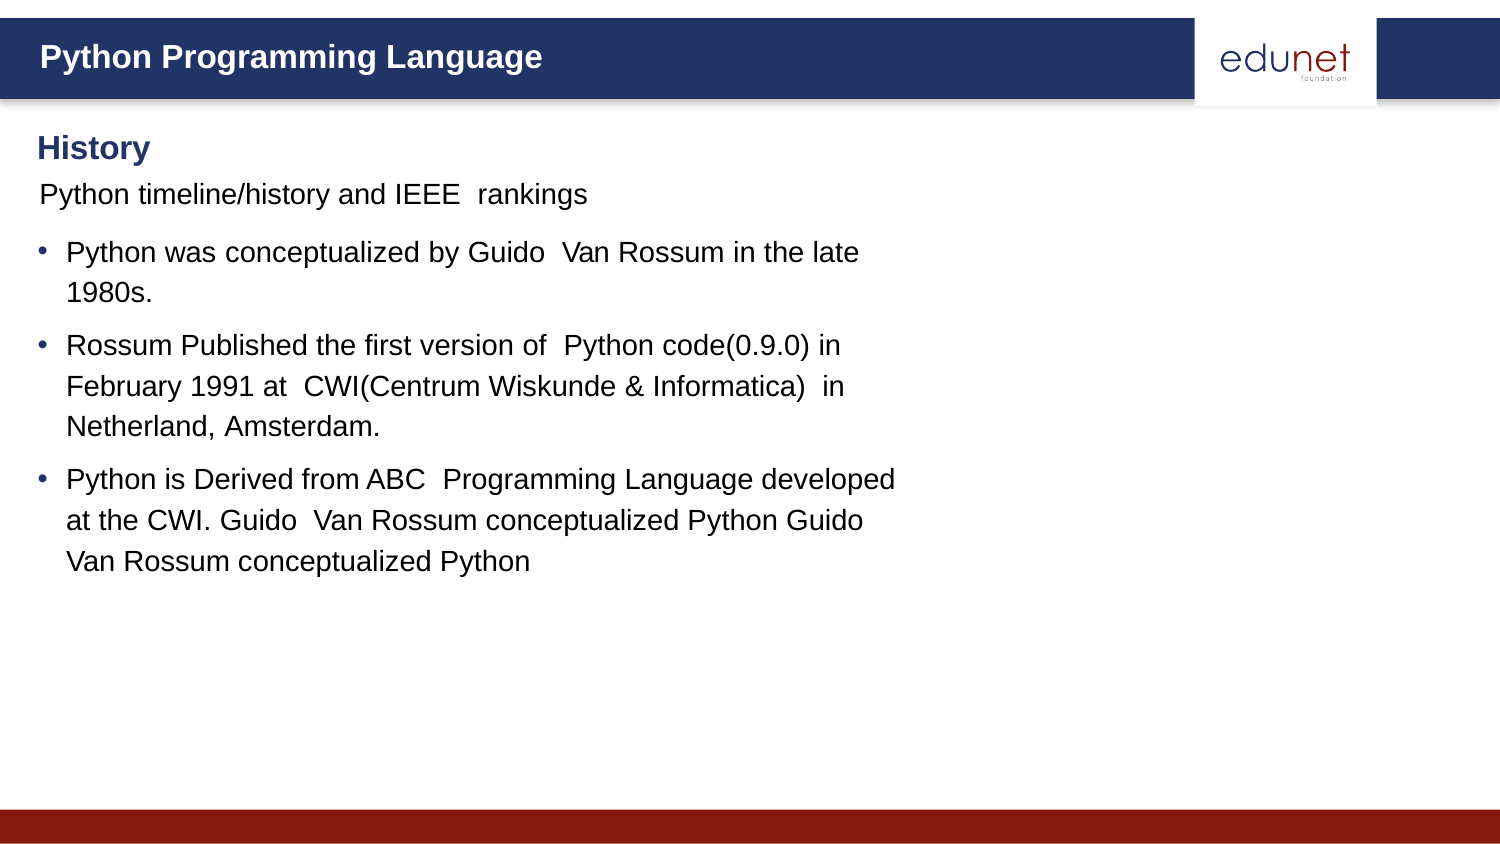

# History
Python timeline/history and IEEE  rankings
Python was conceptualized by Guido  Van Rossum in the late 1980s.
Rossum Published the first version of  Python code(0.9.0) in February 1991 at  CWI(Centrum Wiskunde & Informatica)  in Netherland, Amsterdam.
Python is Derived from ABC  Programming Language developed at the CWI. Guido  Van Rossum conceptualized Python Guido  Van Rossum conceptualized Python